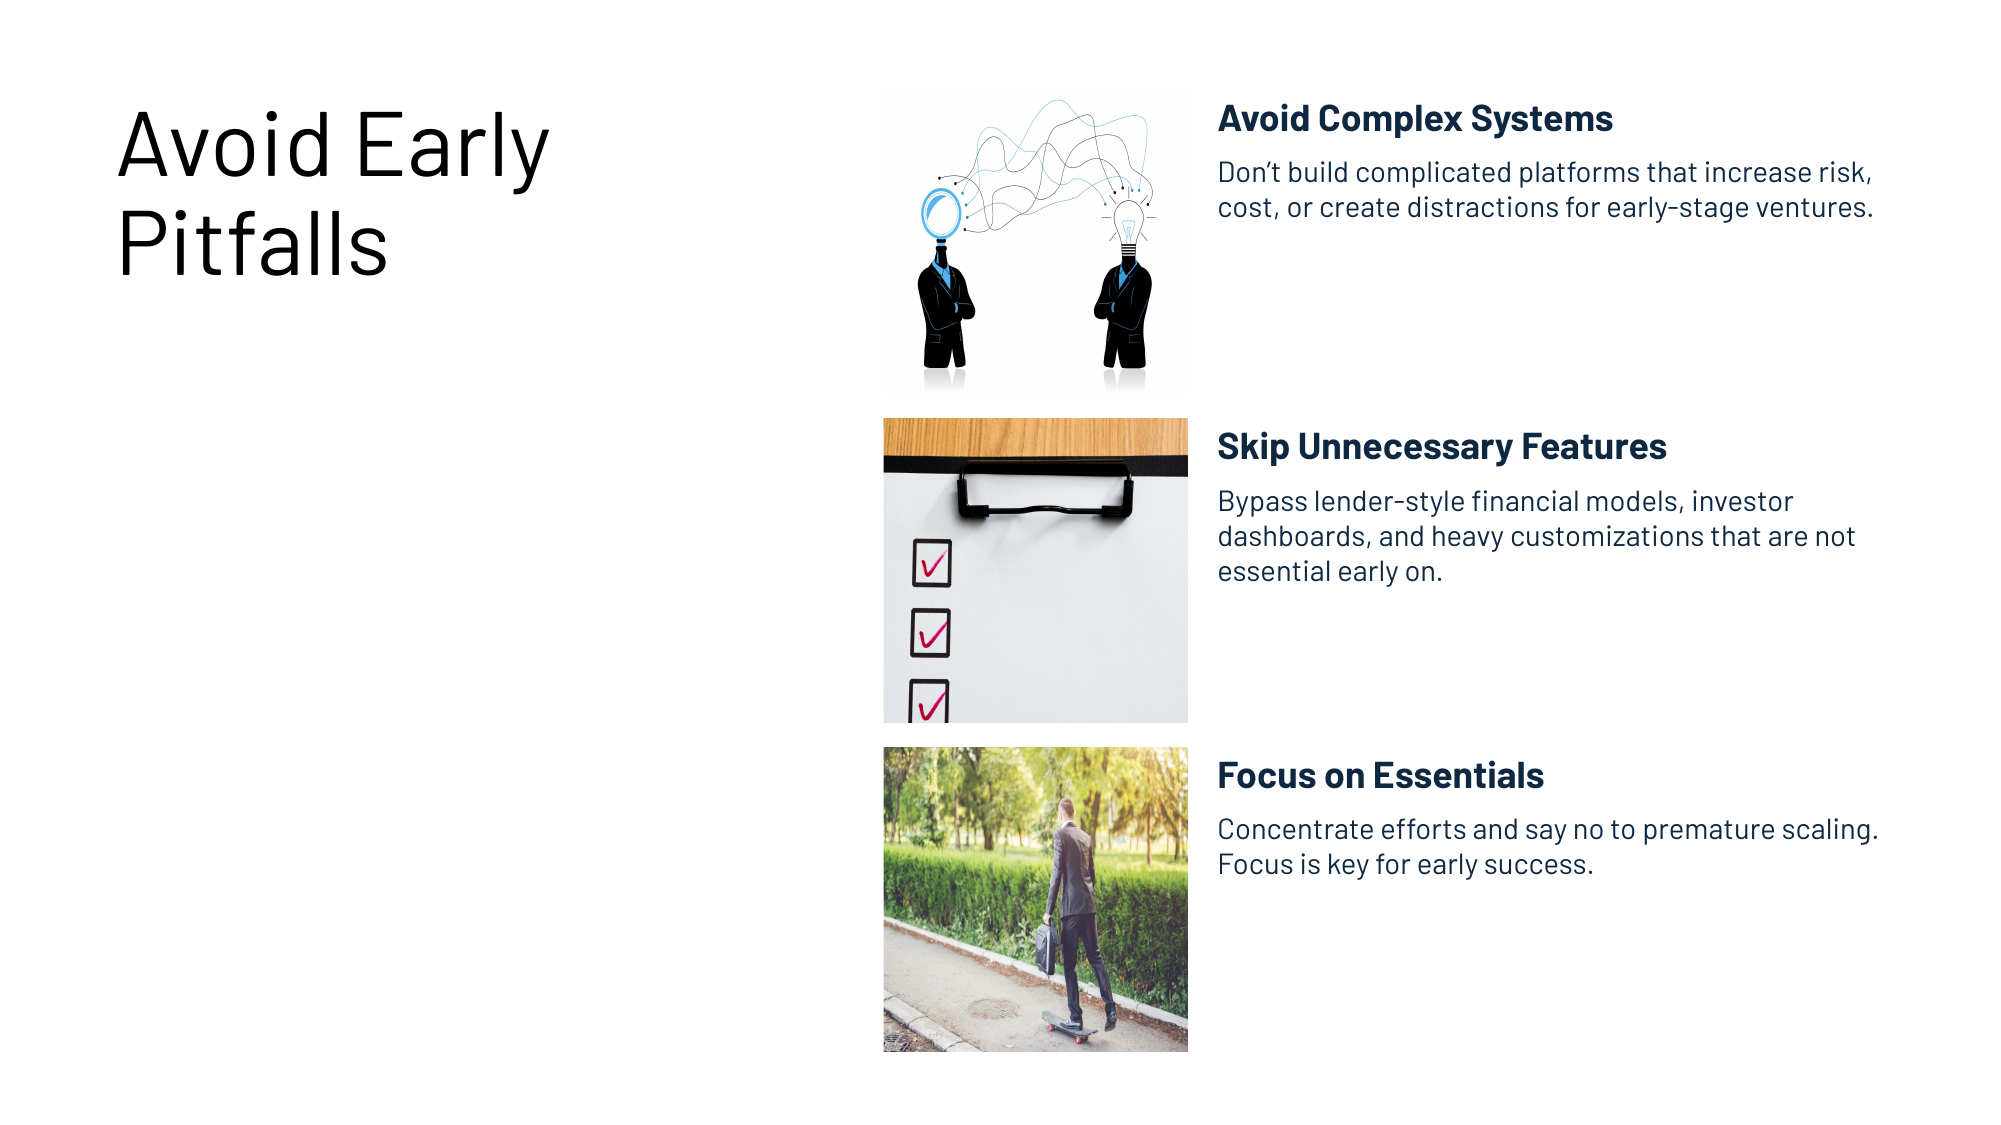

# Avoid Early Pitfalls
Avoid Complex Systems
Don’t build complicated platforms that increase risk, cost, or create distractions for early-stage ventures.
Skip Unnecessary Features
Bypass lender-style financial models, investor dashboards, and heavy customizations that are not essential early on.
Focus on Essentials
Concentrate efforts and say no to premature scaling. Focus is key for early success.